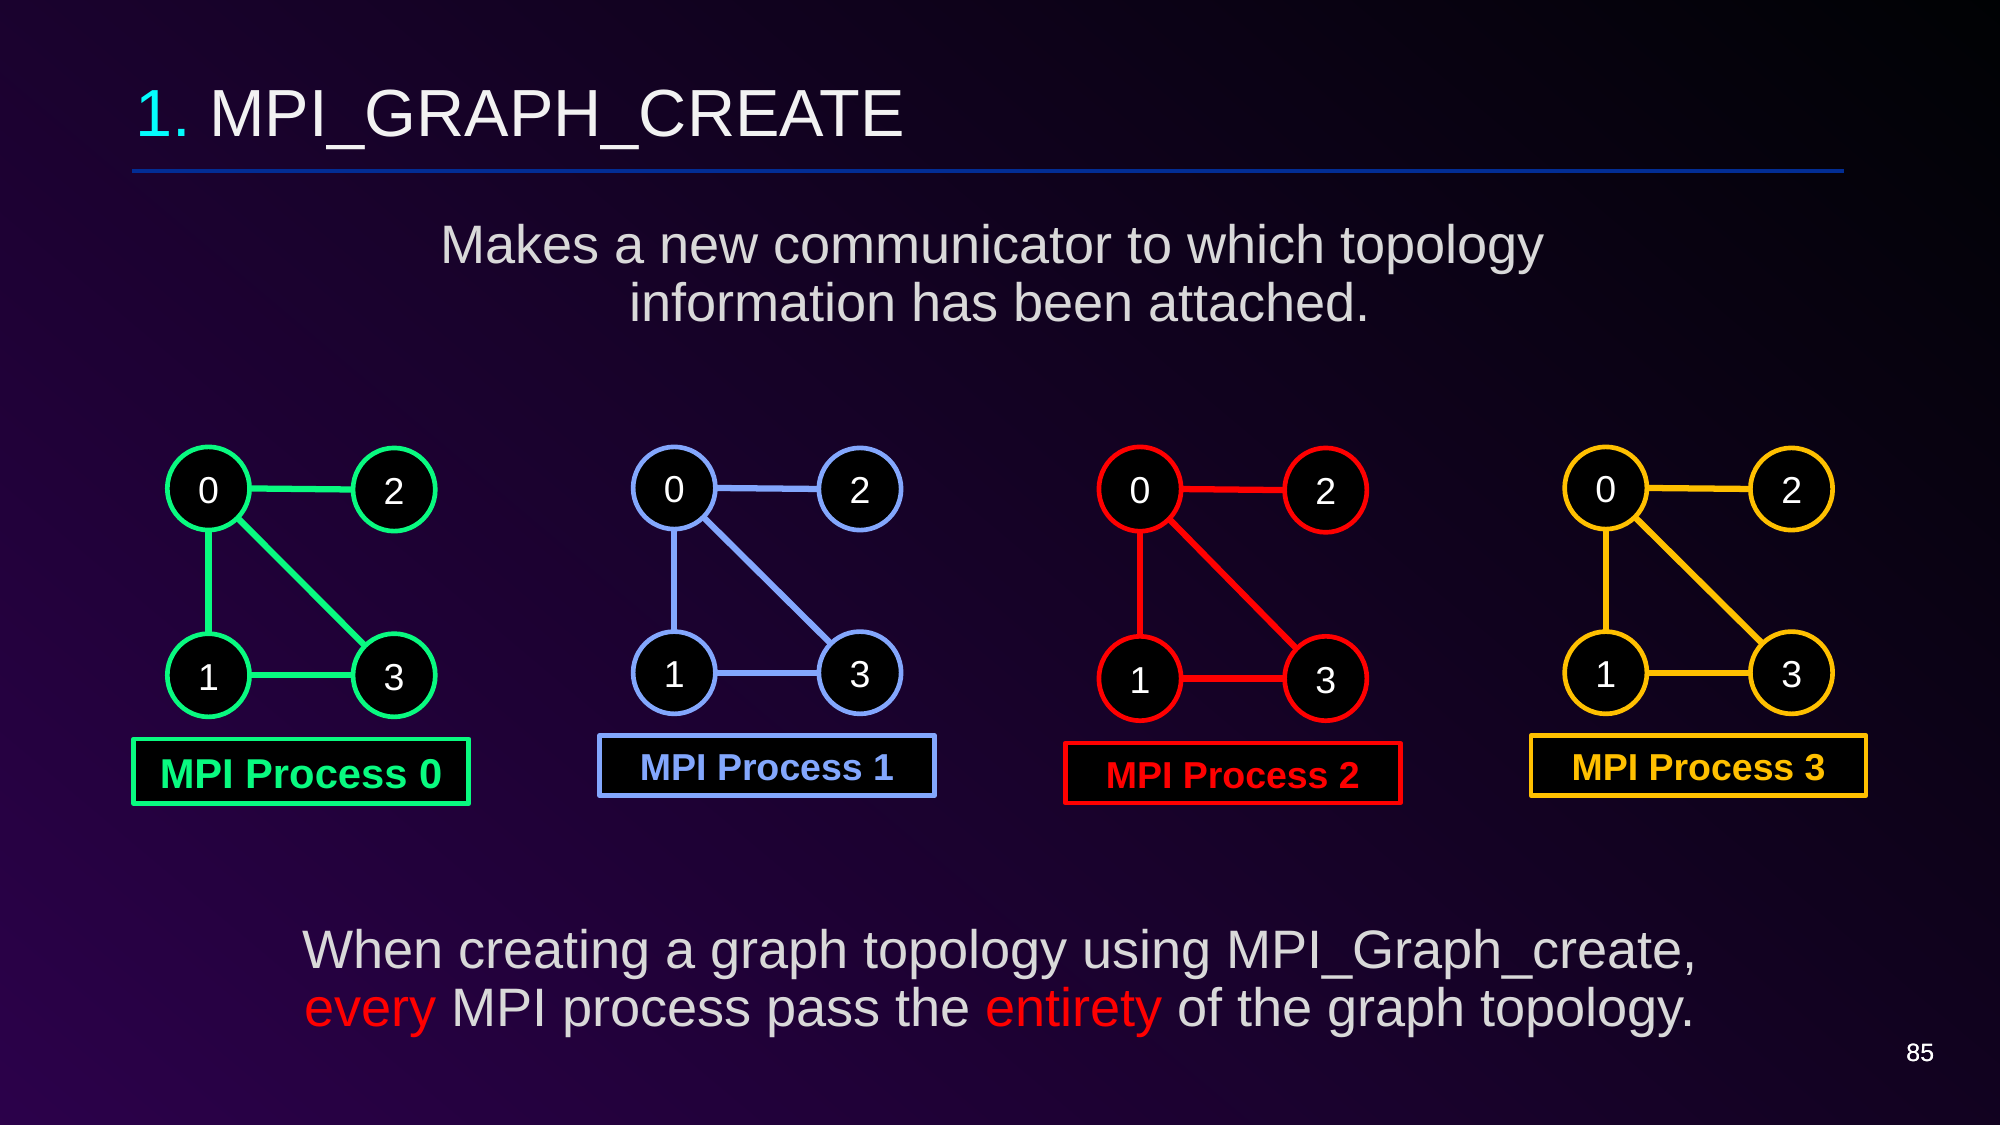

# 1. MPI_graph_create

Makes a new communicator to which topology
information has been attached.
0
2
1
3
MPI Process 0
0
2
1
3
MPI Process 1
0
2
1
3
MPI Process 2
0
2
1
3
MPI Process 3
When creating a graph topology using MPI_Graph_create,
every MPI process pass the entirety of the graph topology.
85
85